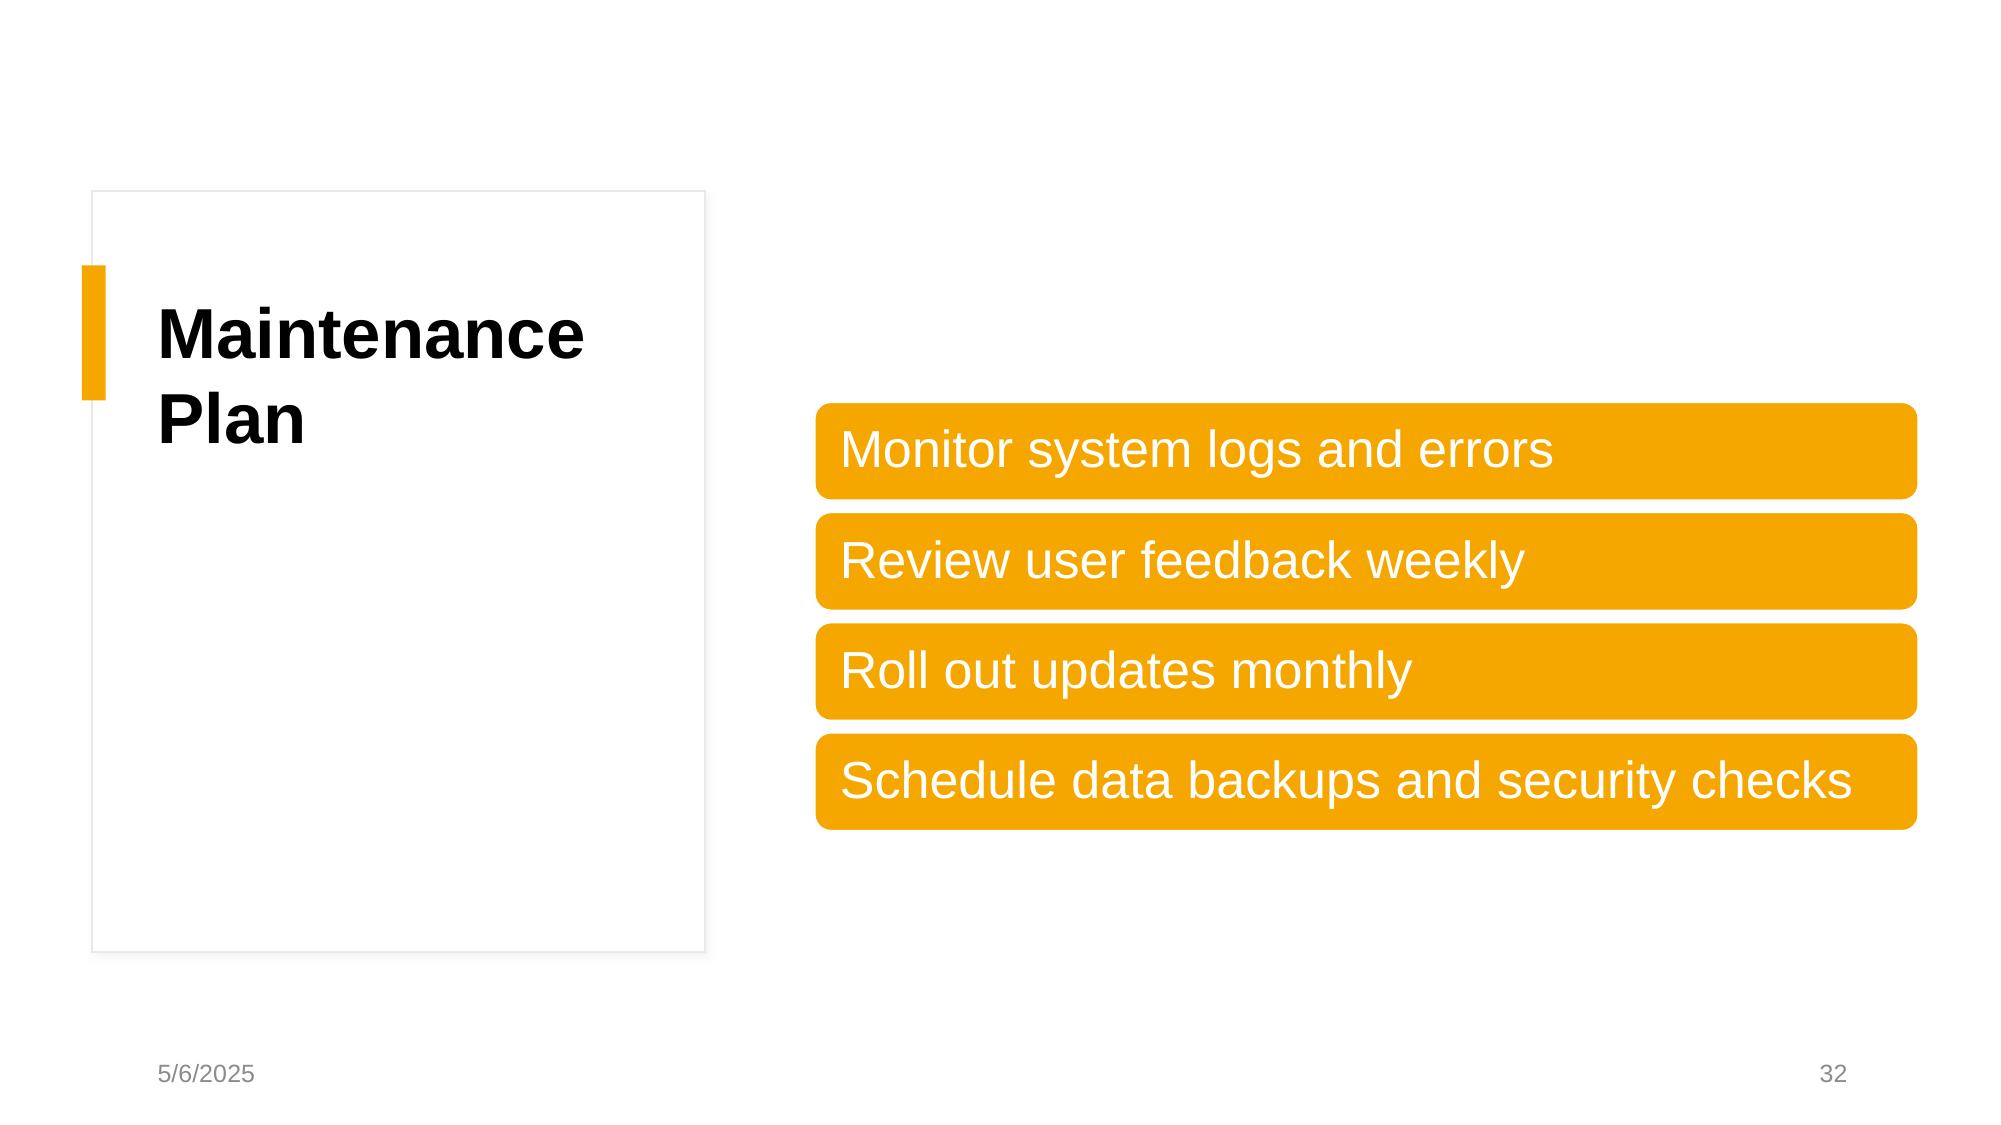

Monitor system logs and errors
Review user feedback weekly
Roll out updates monthly
Schedule data backups and security checks
# Maintenance Plan

5/6/2025

32